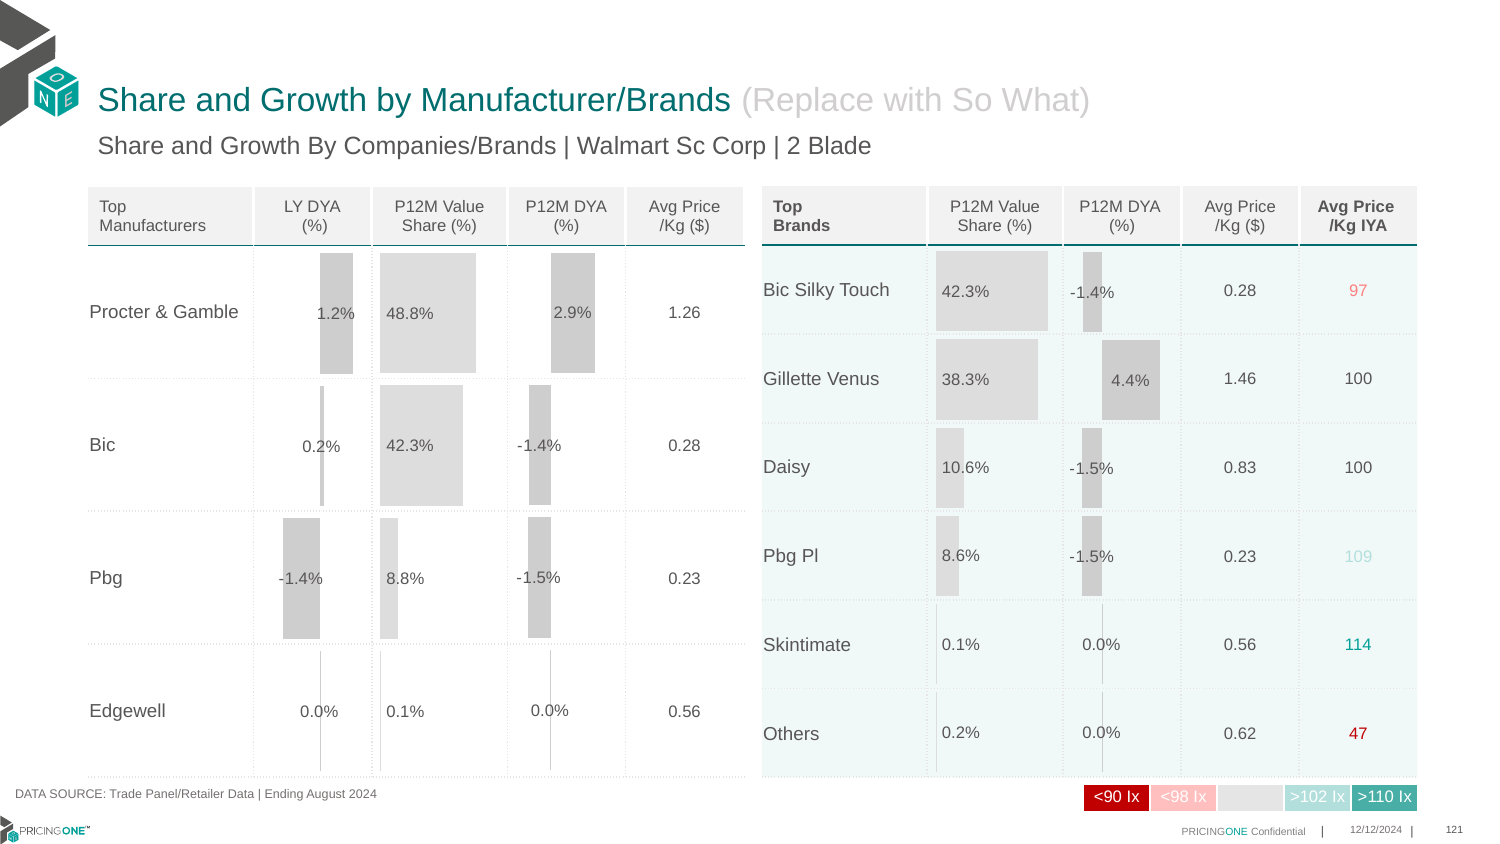

# Share and Growth by Manufacturer/Brands (Replace with So What)

Share and Growth By Companies/Brands | Walmart Sc Corp | 2 Blade
| Top Brands | P12M Value Share (%) | P12M DYA (%) | Avg Price /Kg ($) | Avg Price /Kg IYA |
| --- | --- | --- | --- | --- |
| Bic Silky Touch |  |  | 0.28 | 97 |
| Gillette Venus |  |  | 1.46 | 100 |
| Daisy |  |  | 0.83 | 100 |
| Pbg Pl |  |  | 0.23 | 109 |
| Skintimate |  |  | 0.56 | 114 |
| Others |  |  | 0.62 | 47 |
| Top Manufacturers | LY DYA (%) | P12M Value Share (%) | P12M DYA (%) | Avg Price /Kg ($) |
| --- | --- | --- | --- | --- |
| Procter & Gamble |  |  |  | 1.26 |
| Bic |  |  |  | 0.28 |
| Pbg |  |  |  | 0.23 |
| Edgewell |  |  |  | 0.56 |

### Chart

| Category | Share DYA P12M |
|---|---|
|  | 0.028996766464421897 |

### Chart

| Category | Value Share P12M |
|---|---|
|  | 0.4882224544614052 |

### Chart

| Category | Share DYA LY |
|---|---|
|  | 0.012398698981404277 |

### Chart

| Category | Value Share |
|---|---|
|  | 0.42294423992582114 |

### Chart

| Category | Share DYA |
|---|---|
|  | -0.013949856195074939 |
DATA SOURCE: Trade Panel/Retailer Data | Ending August 2024
| <90 Ix | <98 Ix |  | >102 Ix | >110 Ix |
| --- | --- | --- | --- | --- |

12/12/2024
121